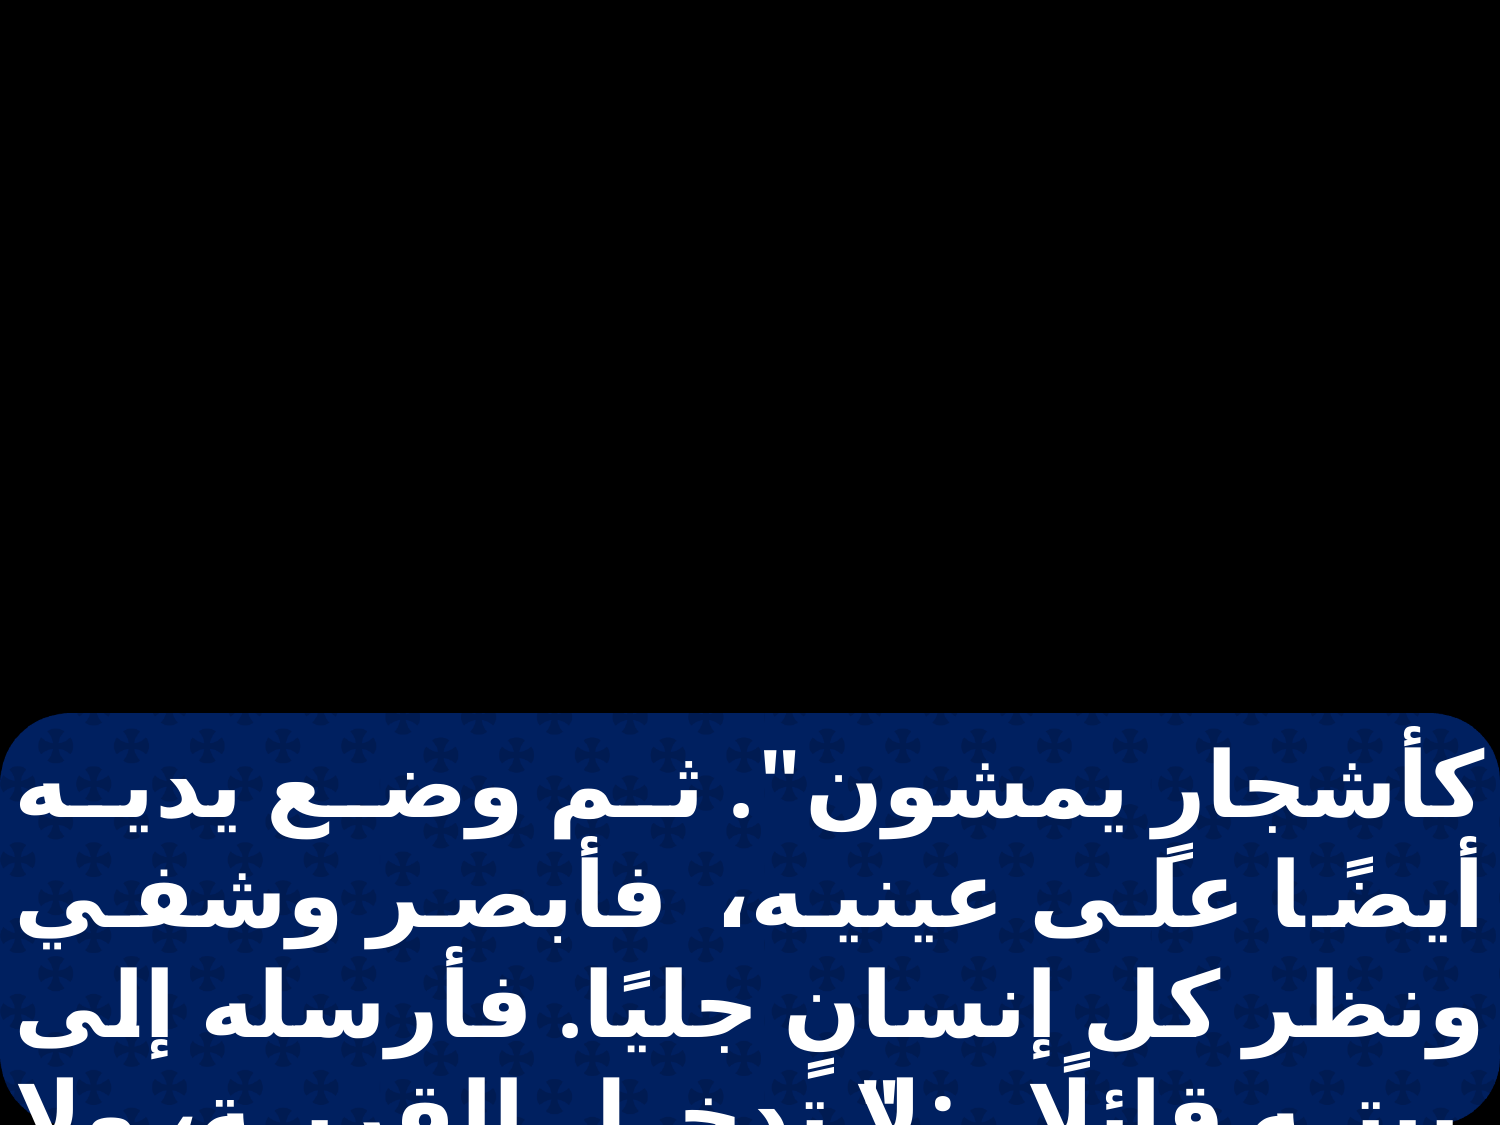

كأشجارٍ يمشون". ثم وضع يديه أيضًا على عينيه،  فأبصر وشفي ونظر كل إنسانٍ جليًا. فأرسله إلى  بيته قائلًا: "لا تدخل القرية، ولا تقل لأحدٍ فيها".